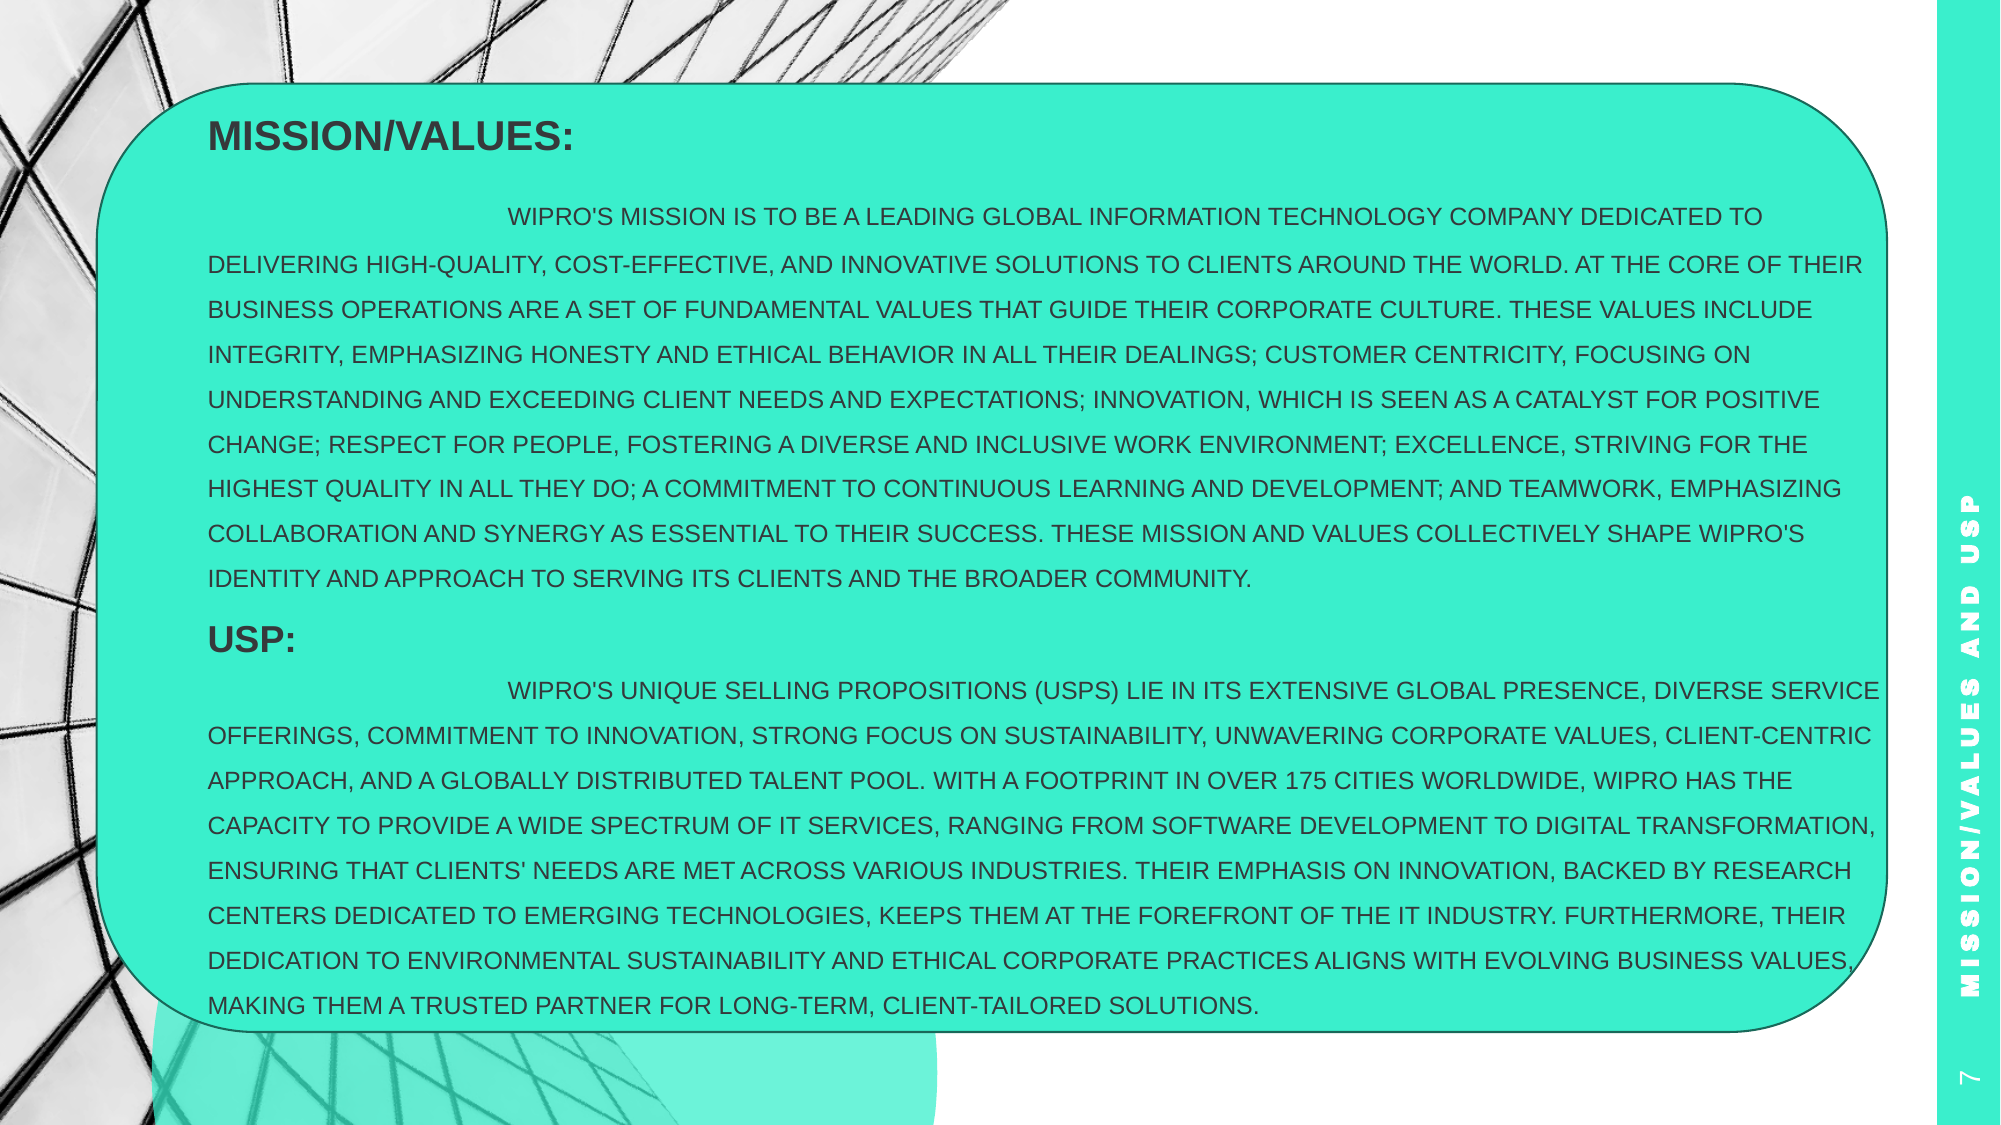

Mission/Values:
		Wipro's mission is to be a leading global information technology company dedicated to delivering high-quality, cost-effective, and innovative solutions to clients around the world. At the core of their business operations are a set of fundamental values that guide their corporate culture. These values include integrity, emphasizing honesty and ethical behavior in all their dealings; customer centricity, focusing on understanding and exceeding client needs and expectations; innovation, which is seen as a catalyst for positive change; respect for people, fostering a diverse and inclusive work environment; excellence, striving for the highest quality in all they do; a commitment to continuous learning and development; and teamwork, emphasizing collaboration and synergy as essential to their success. These mission and values collectively shape Wipro's identity and approach to serving its clients and the broader community.
USP:
		Wipro's unique selling propositions (USPs) lie in its extensive global presence, diverse service offerings, commitment to innovation, strong focus on sustainability, unwavering corporate values, client-centric approach, and a globally distributed talent pool. With a footprint in over 175 cities worldwide, Wipro has the capacity to provide a wide spectrum of IT services, ranging from software development to digital transformation, ensuring that clients' needs are met across various industries. Their emphasis on innovation, backed by research centers dedicated to emerging technologies, keeps them at the forefront of the IT industry. Furthermore, their dedication to environmental sustainability and ethical corporate practices aligns with evolving business values, making them a trusted partner for long-term, client-tailored solutions.

MISSION/VALUES AND USP
7